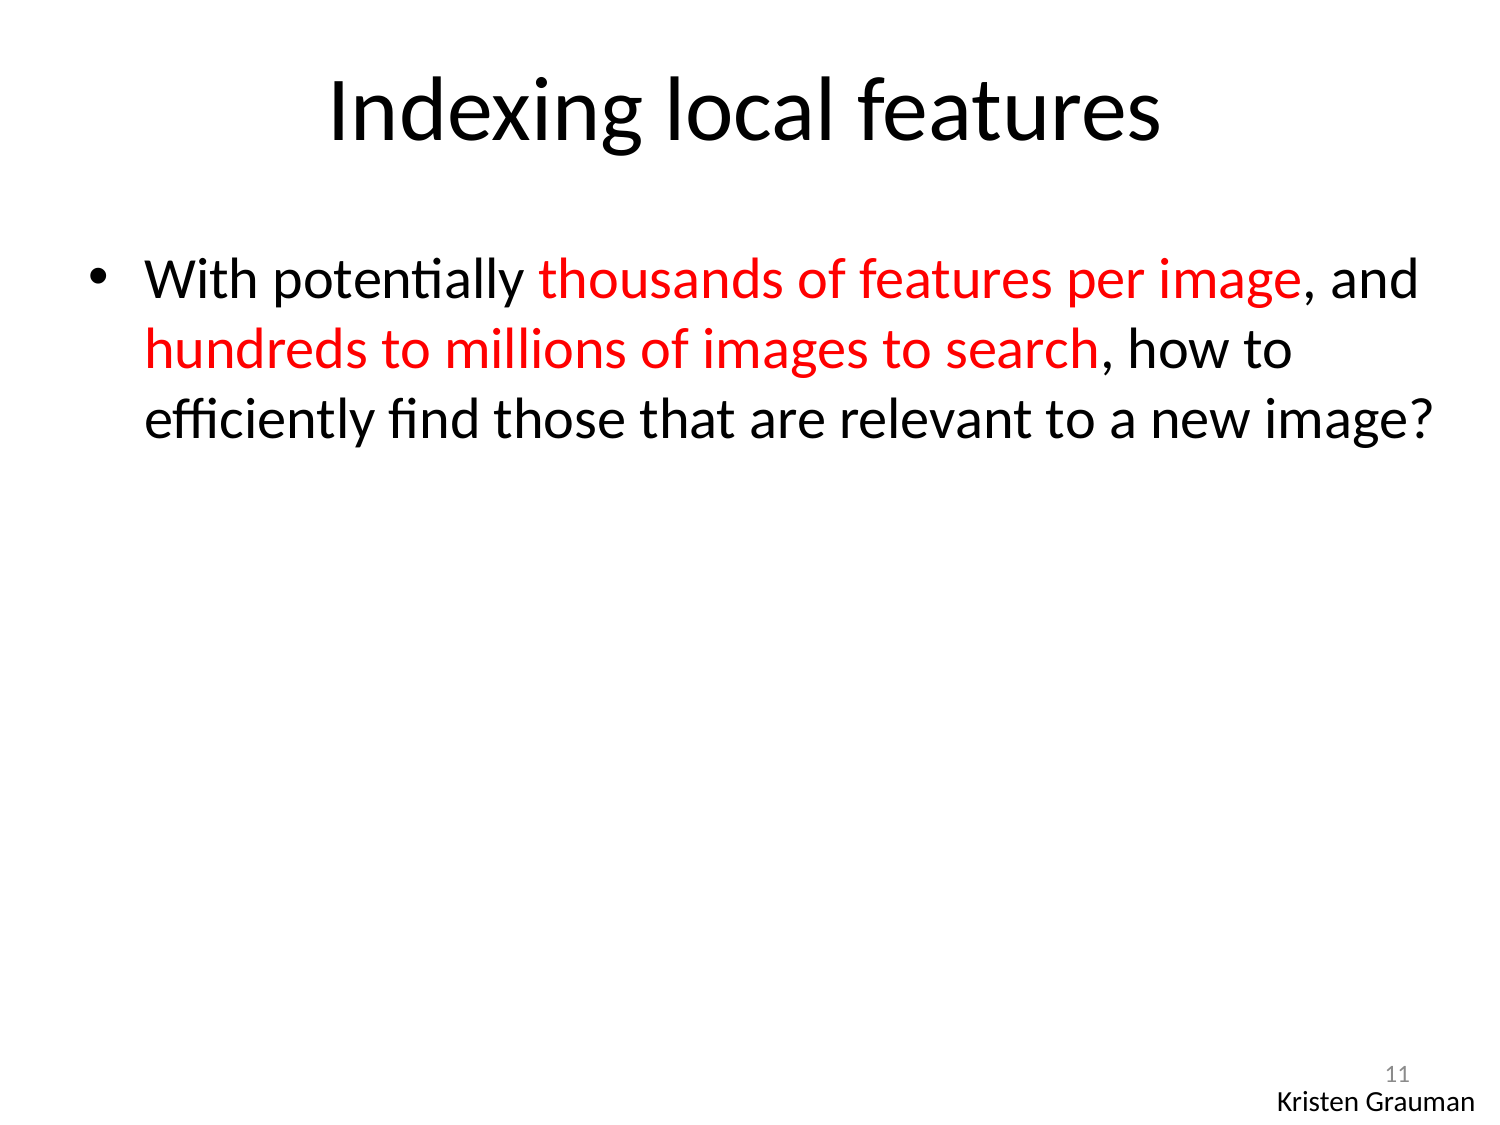

# Indexing local features
With potentially thousands of features per image, and hundreds to millions of images to search, how to efficiently find those that are relevant to a new image?

11
Kristen Grauman